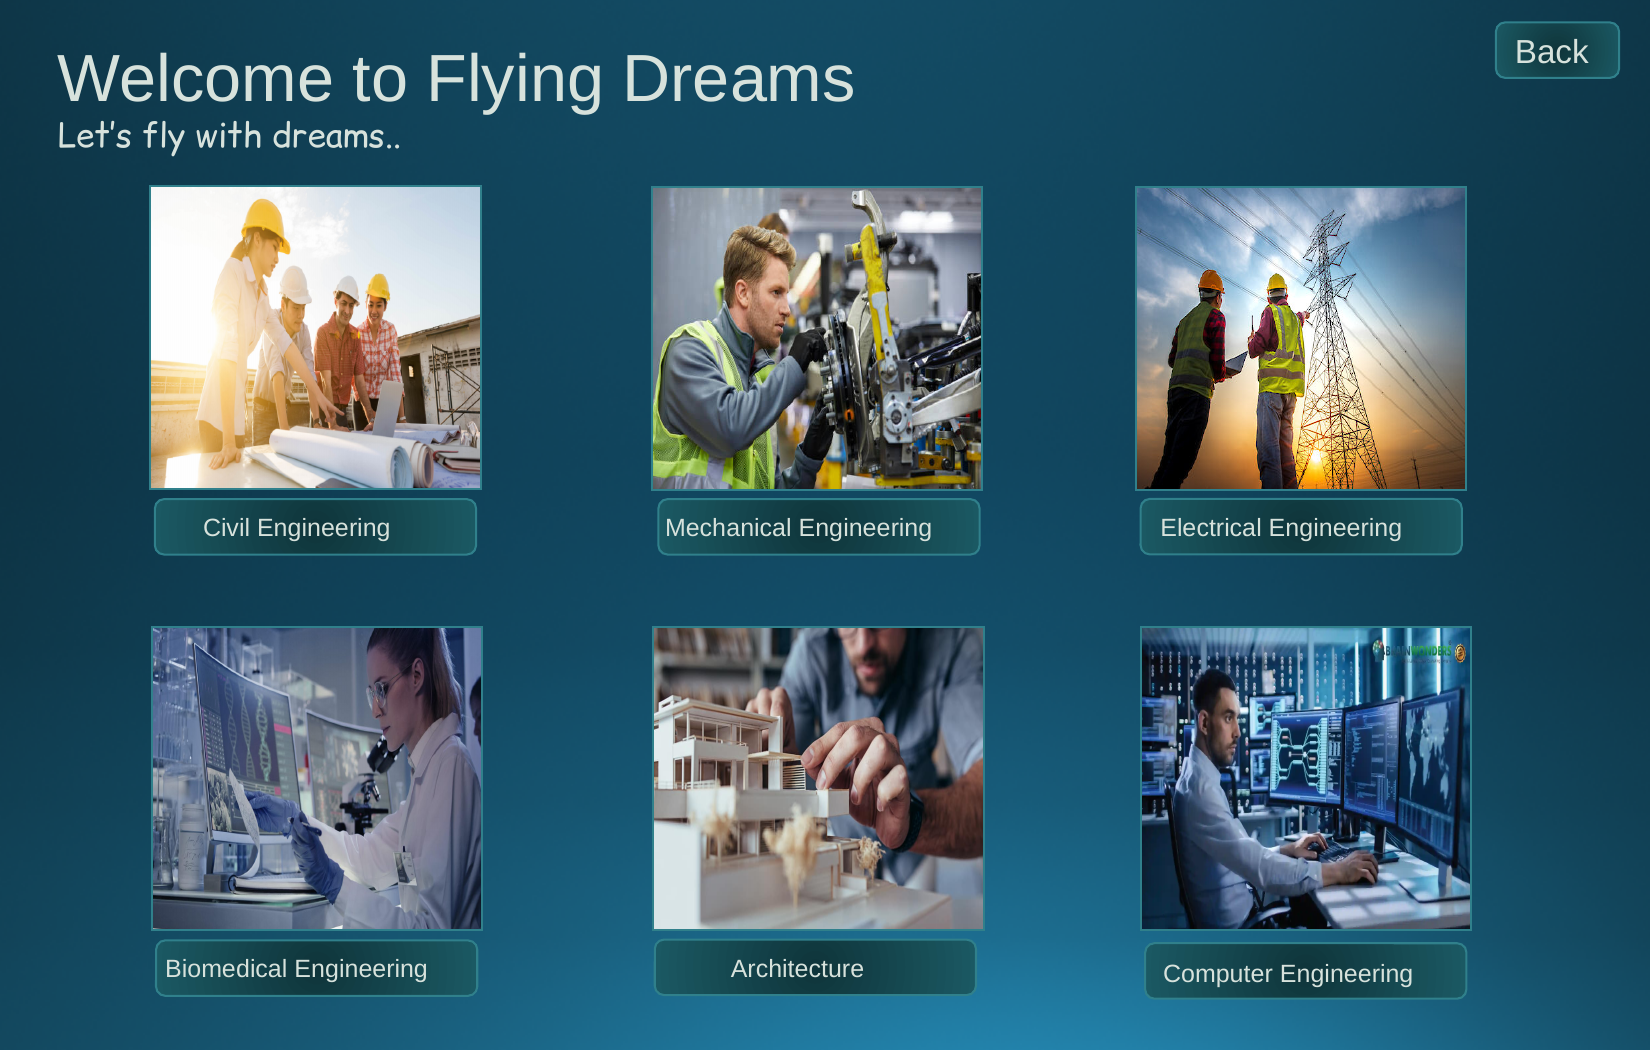

Back

Welcome to Flying Dreams
Let’s fly with dreams..

Electrical Engineering
Civil Engineering
Mechanical Engineering

Architecture
Biomedical Engineering
Computer Engineering